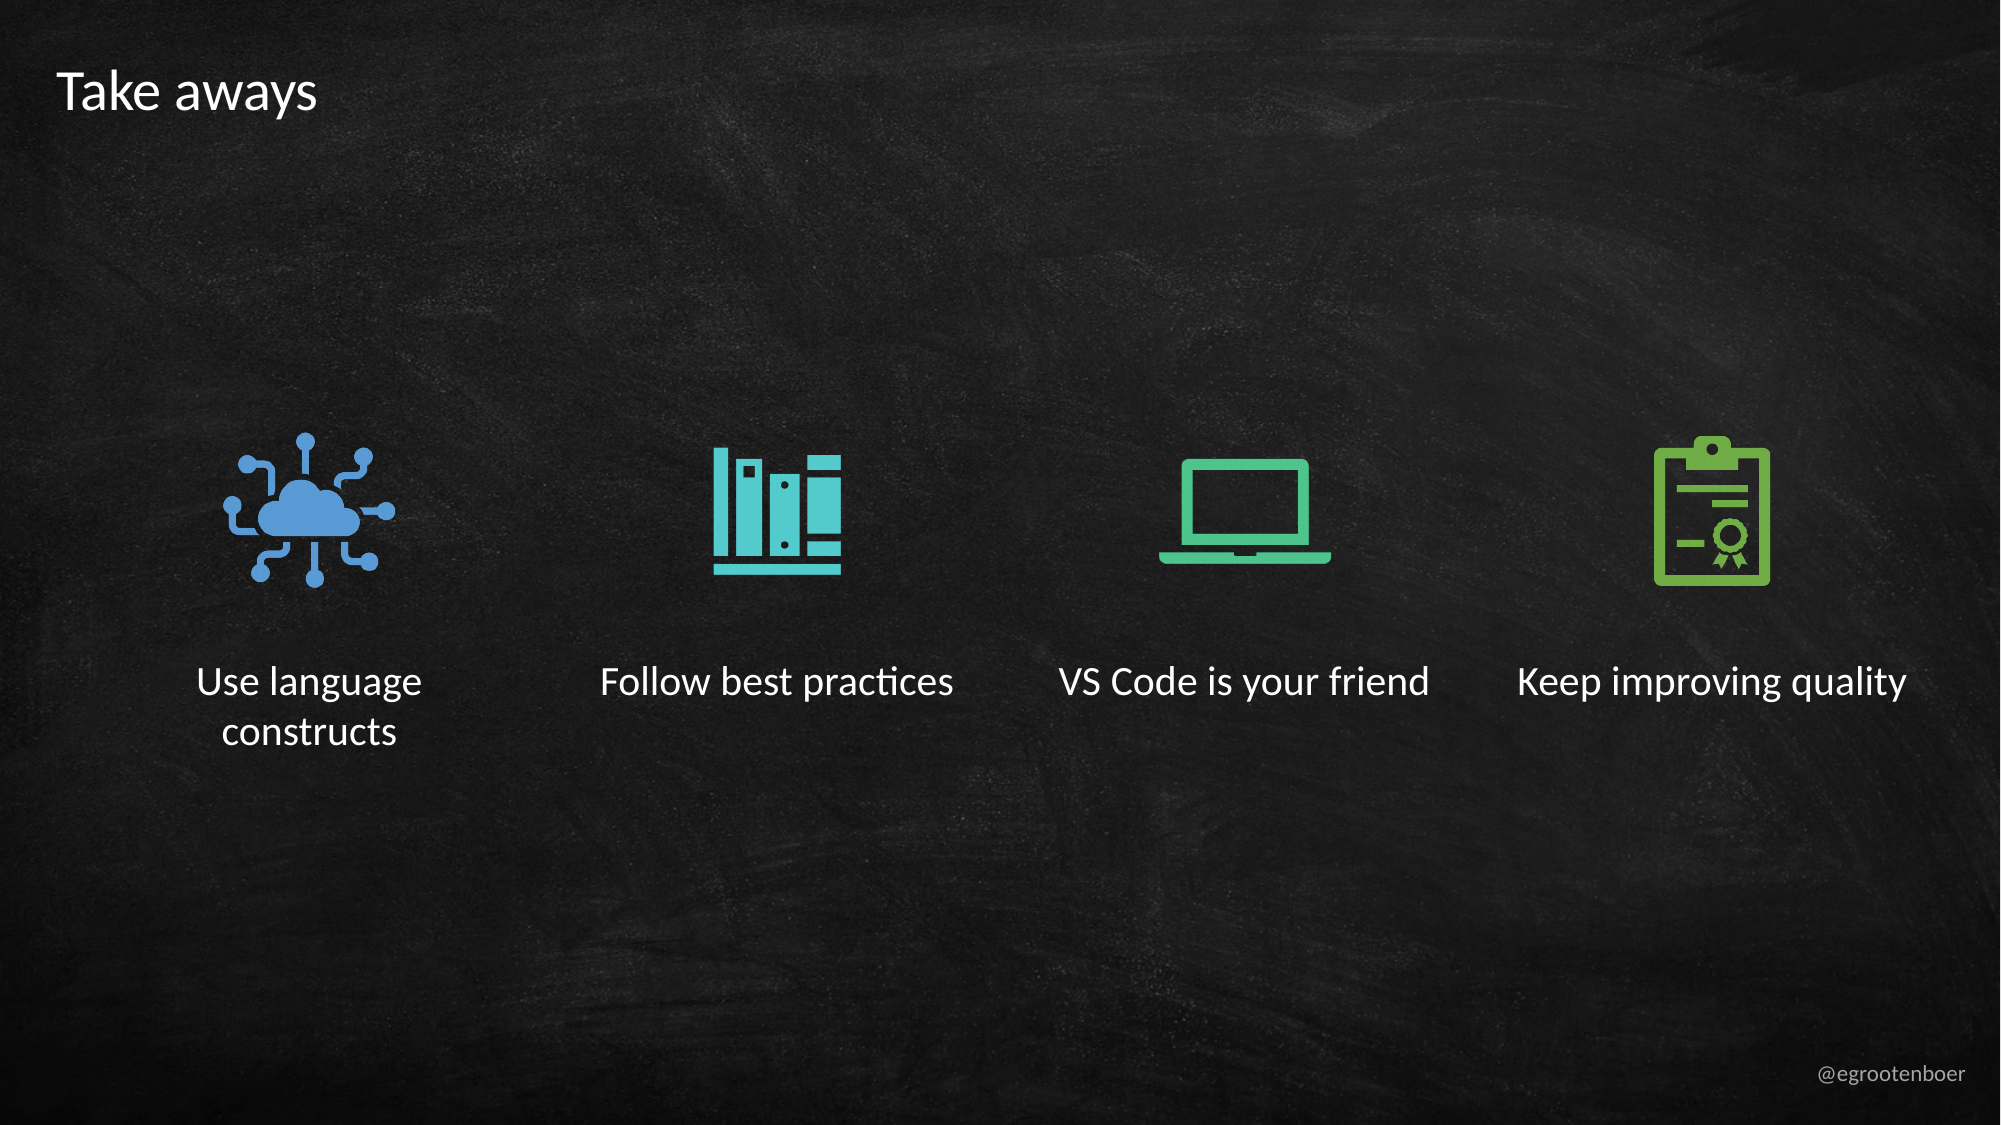

# Take aways
Use language constructs
Follow best practices
VS Code is your friend
Keep improving quality